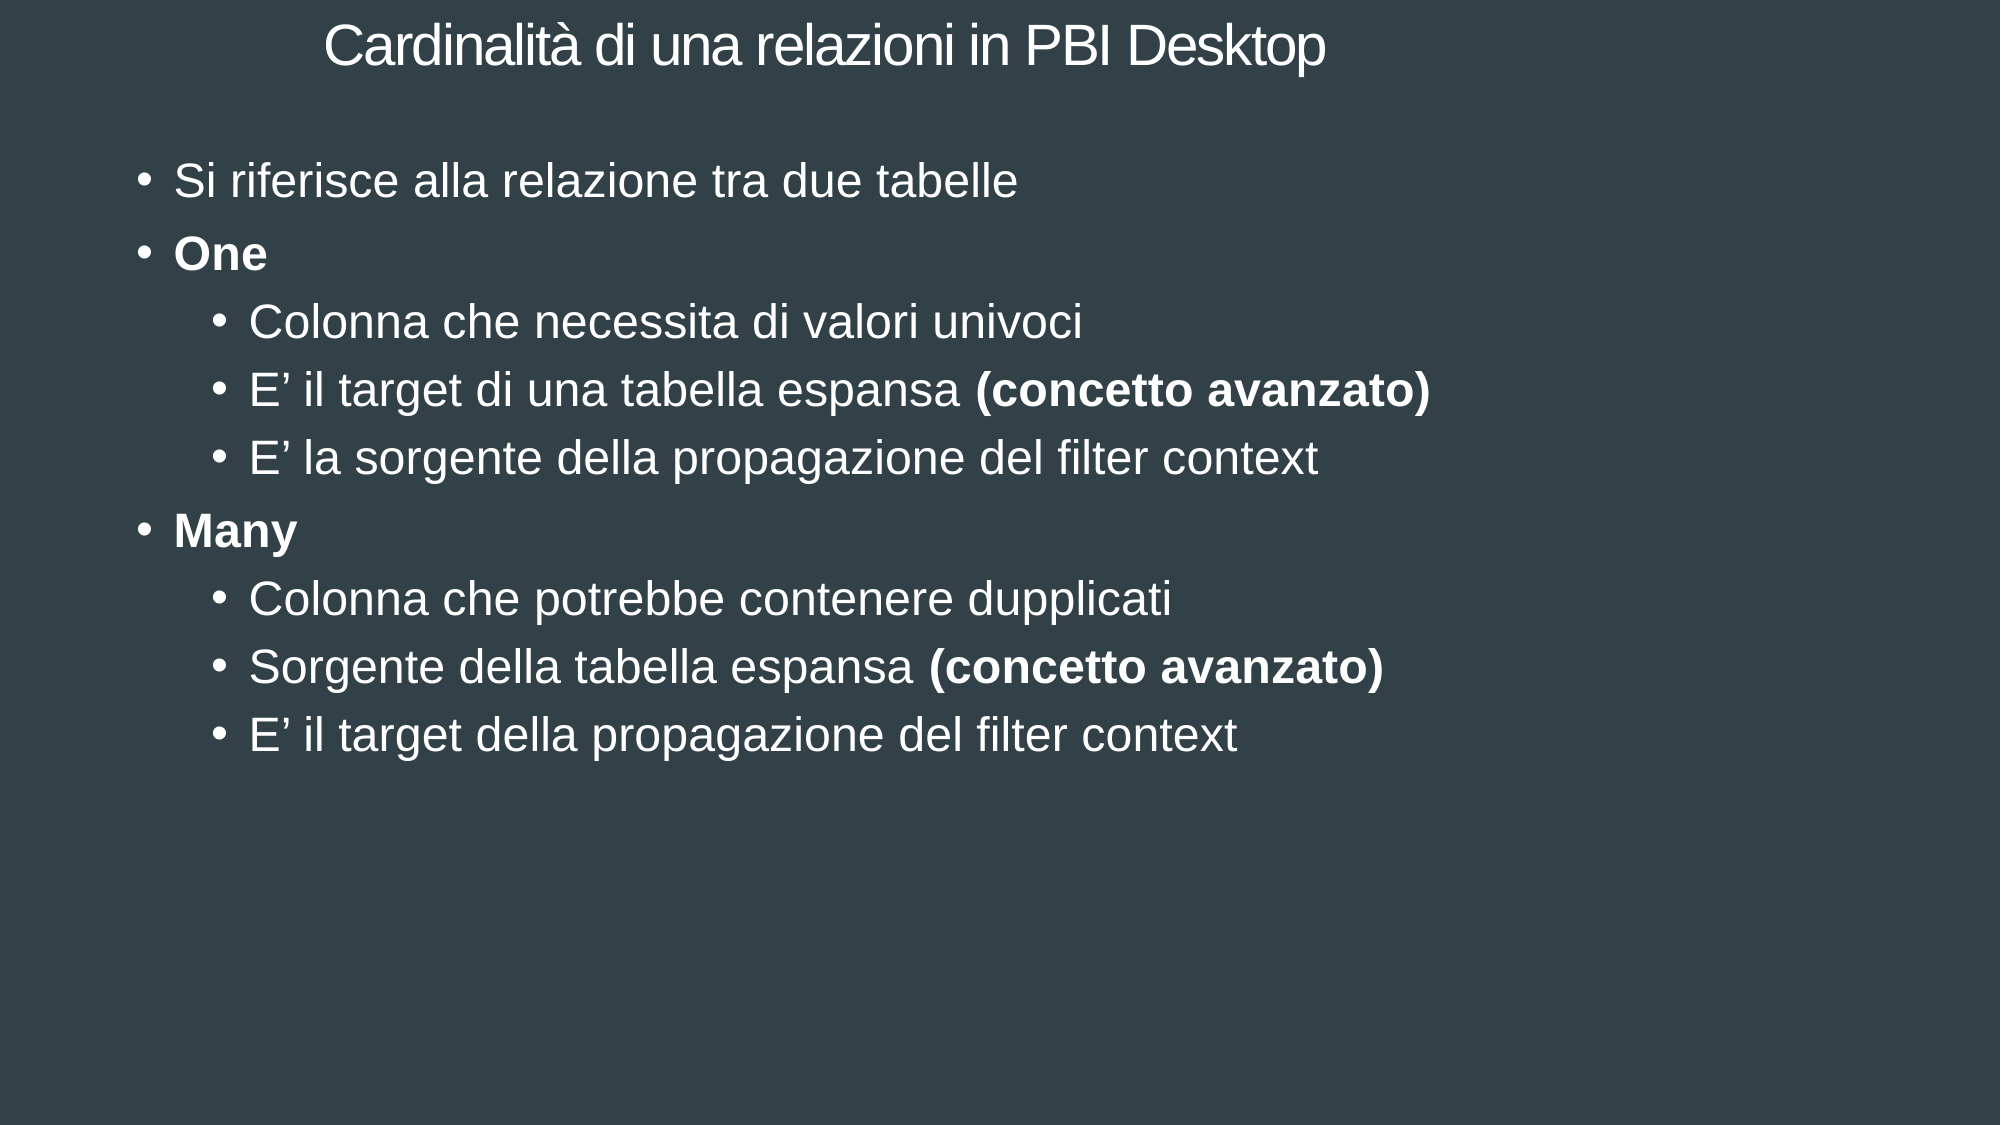

# Cardinalità di una relazioni in PBI Desktop
Si riferisce alla relazione tra due tabelle
One
Colonna che necessita di valori univoci
E’ il target di una tabella espansa (concetto avanzato)
E’ la sorgente della propagazione del filter context
Many
Colonna che potrebbe contenere dupplicati
Sorgente della tabella espansa (concetto avanzato)
E’ il target della propagazione del filter context